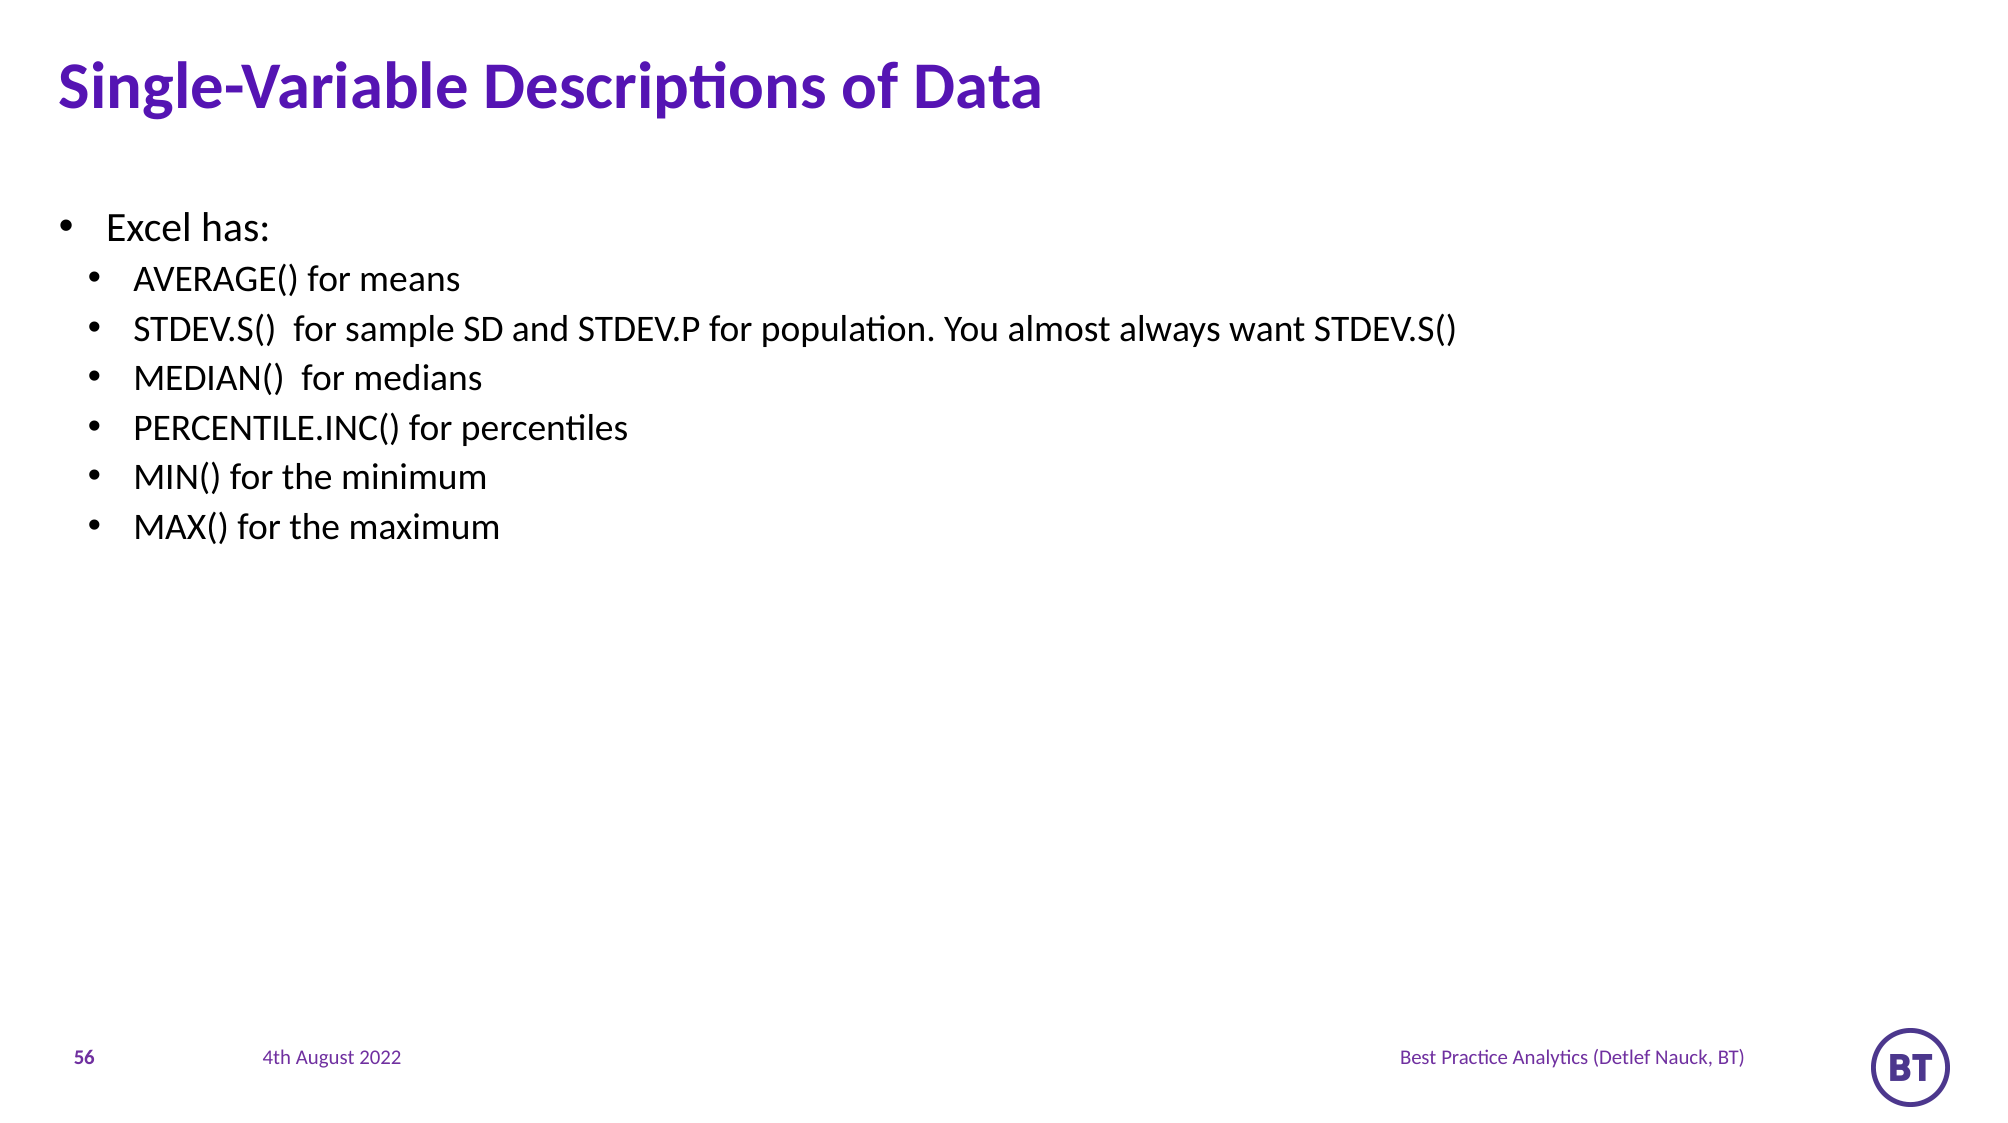

# Single-Variable Descriptions of Data
Excel has:
AVERAGE() for means
STDEV.S()  for sample SD and STDEV.P for population. You almost always want STDEV.S()
MEDIAN()  for medians
PERCENTILE.INC() for percentiles
MIN() for the minimum
MAX() for the maximum

56
Best Practice Analytics (Detlef Nauck, BT)
4th August 2022